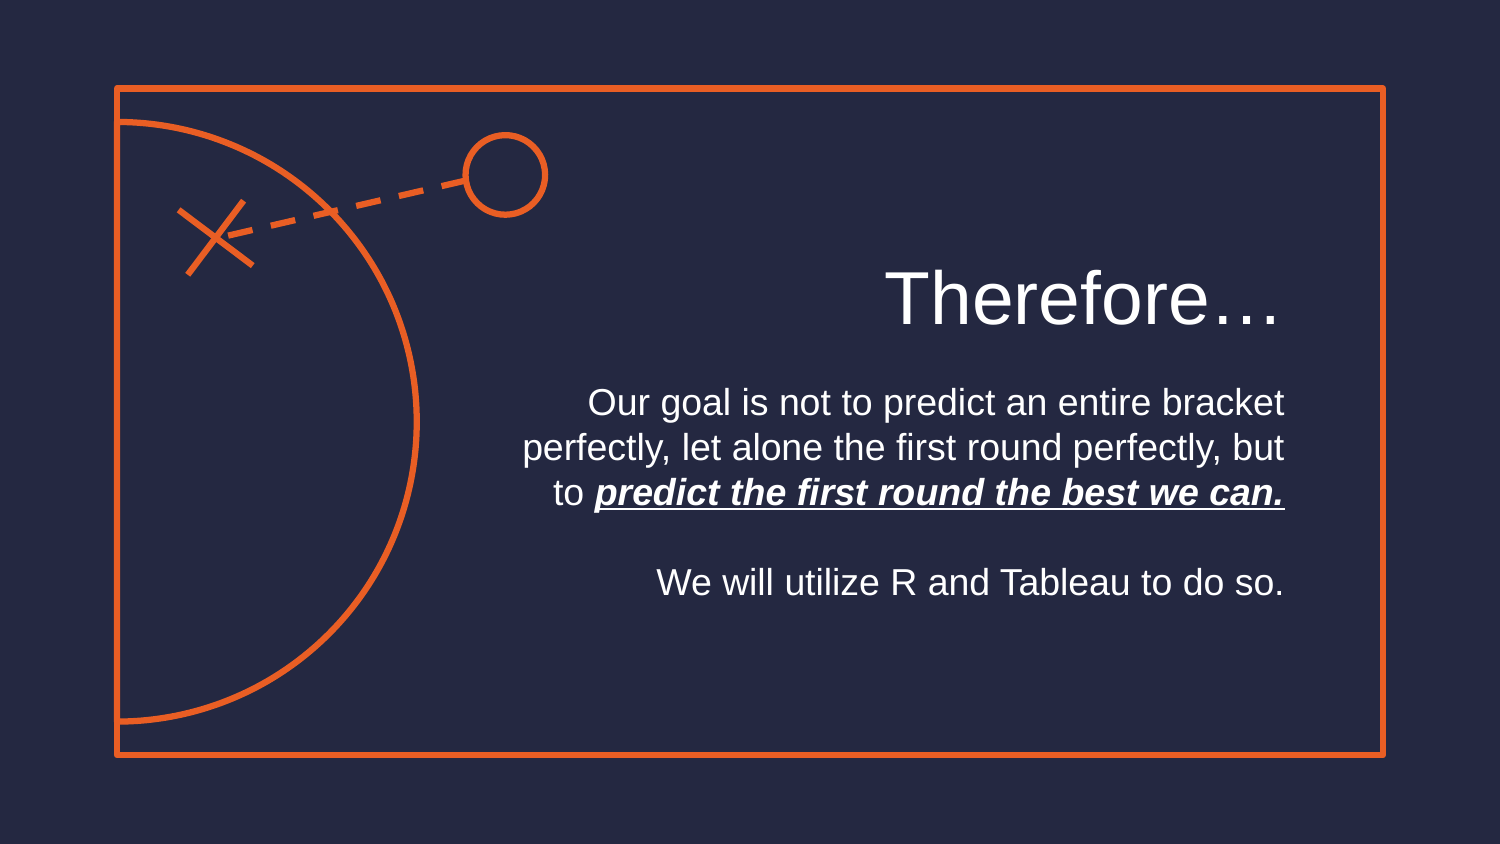

# Therefore…
Our goal is not to predict an entire bracket perfectly, let alone the first round perfectly, but to predict the first round the best we can.

We will utilize R and Tableau to do so.